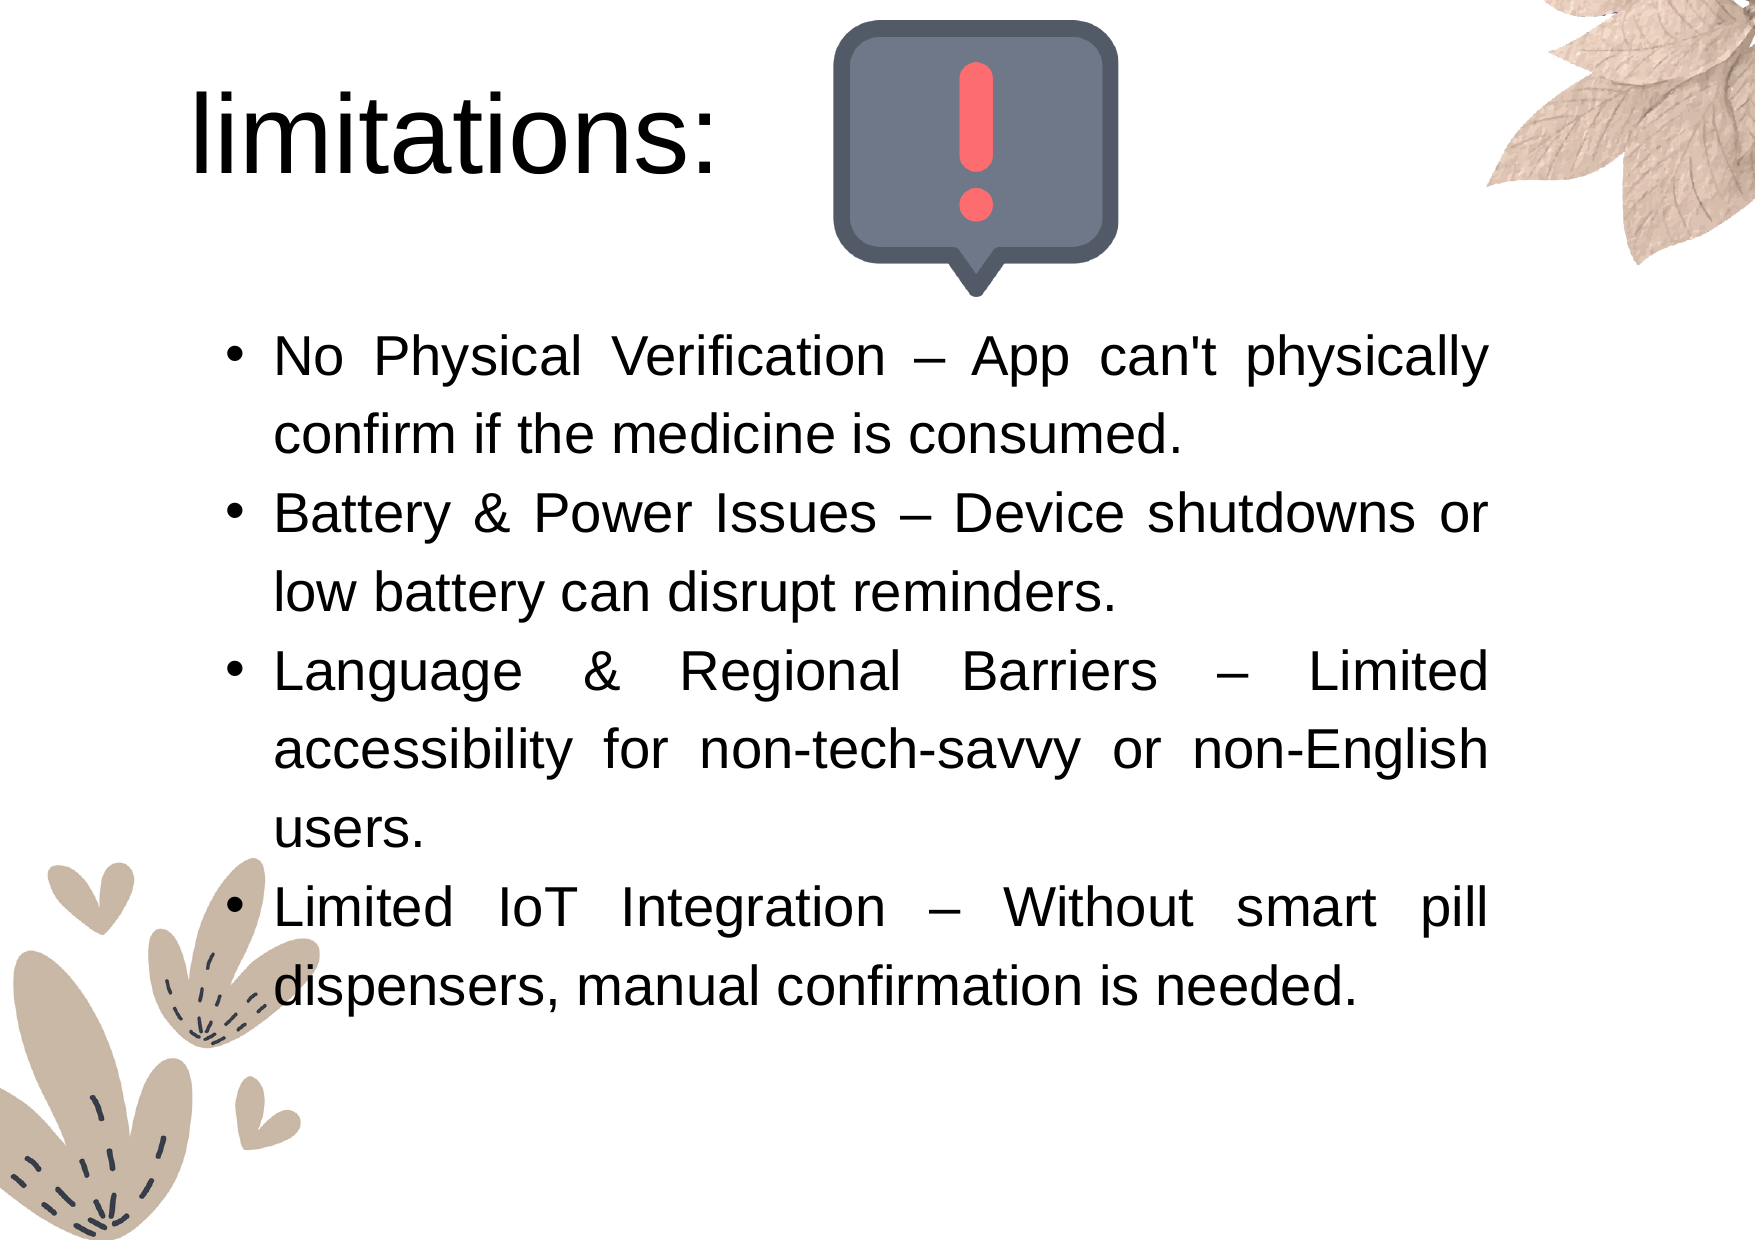

limitations:
No Physical Verification – App can't physically confirm if the medicine is consumed.
Battery & Power Issues – Device shutdowns or low battery can disrupt reminders.
Language & Regional Barriers – Limited accessibility for non-tech-savvy or non-English users.
Limited IoT Integration – Without smart pill dispensers, manual confirmation is needed.